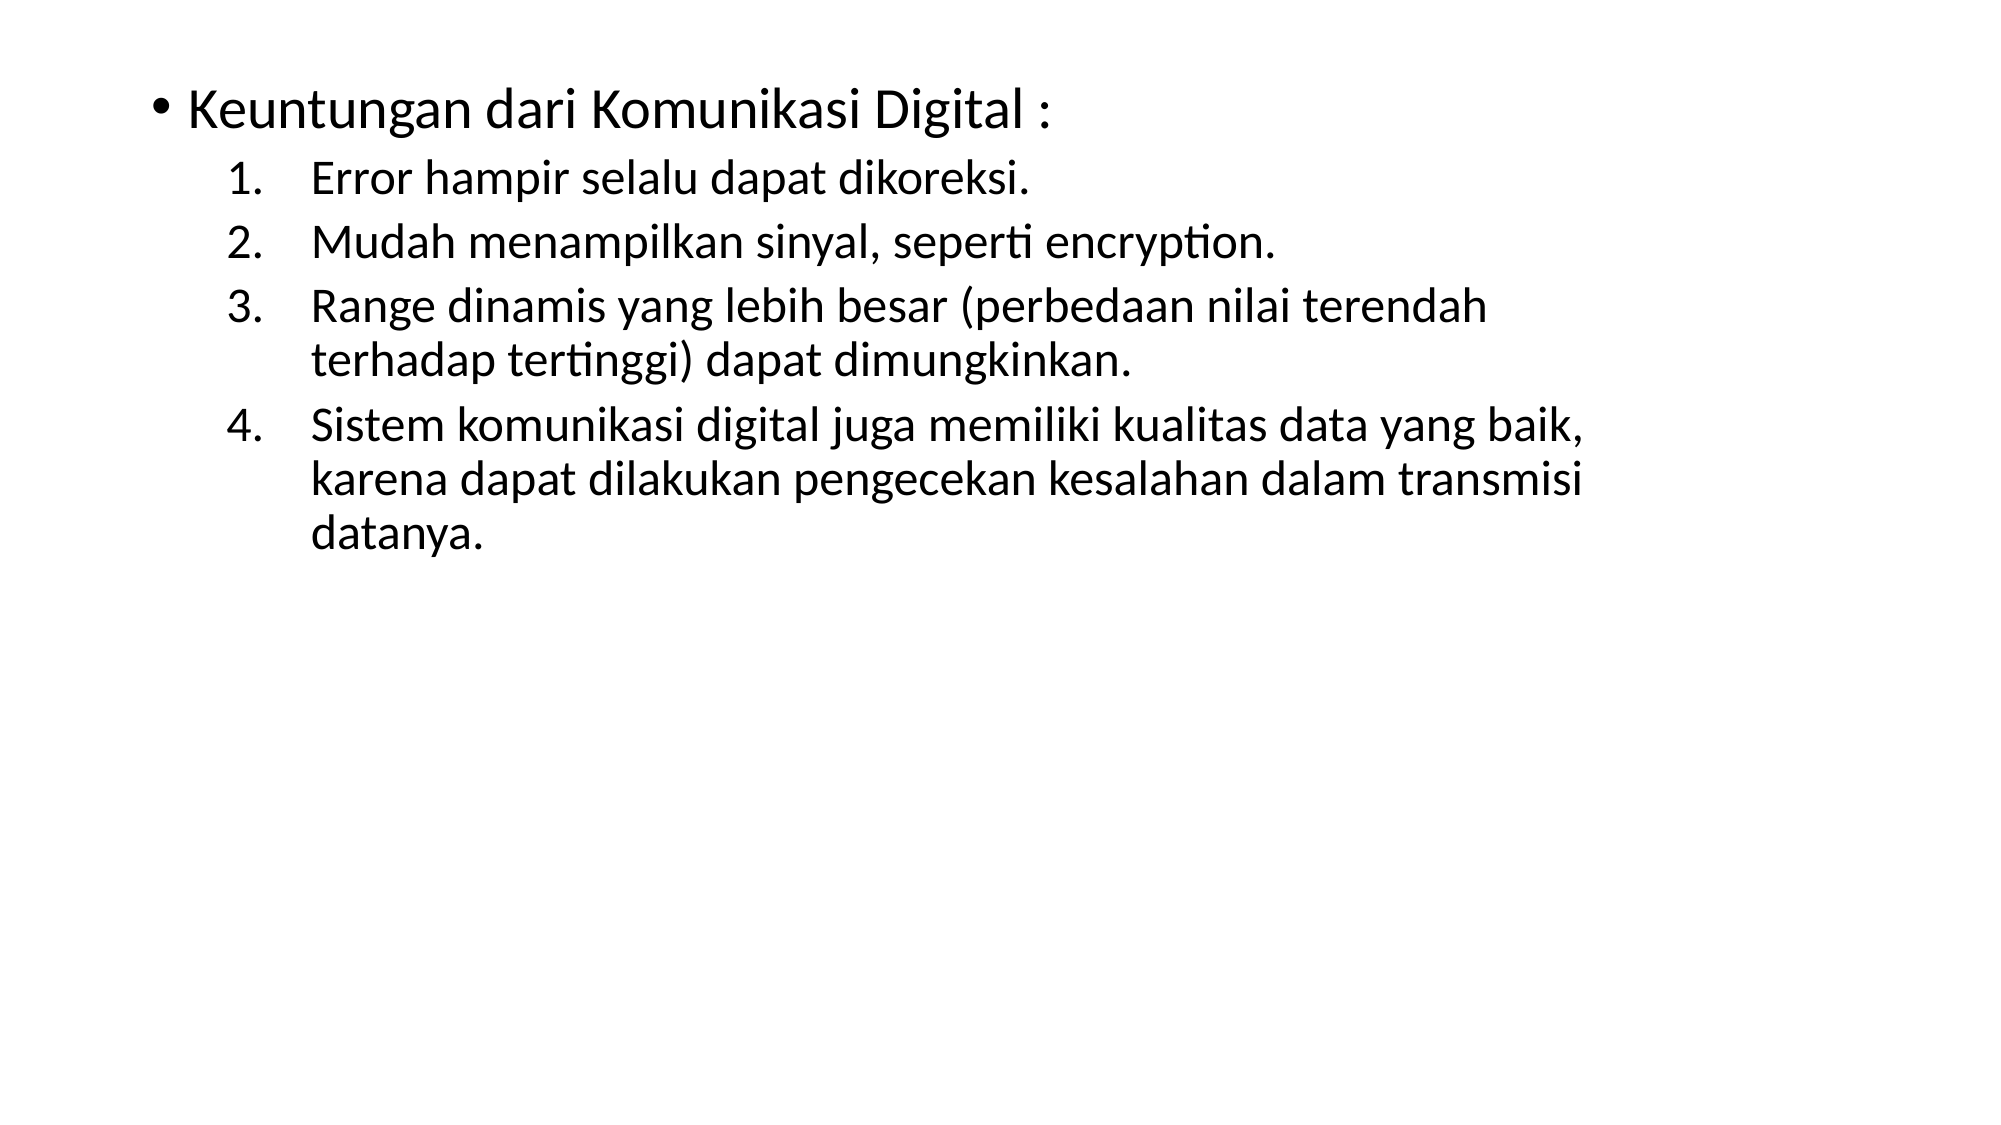

Keuntungan dari Komunikasi Digital :
Error hampir selalu dapat dikoreksi.
Mudah menampilkan sinyal, seperti encryption.
Range dinamis yang lebih besar (perbedaan nilai terendah terhadap tertinggi) dapat dimungkinkan.
Sistem komunikasi digital juga memiliki kualitas data yang baik, karena dapat dilakukan pengecekan kesalahan dalam transmisi datanya.